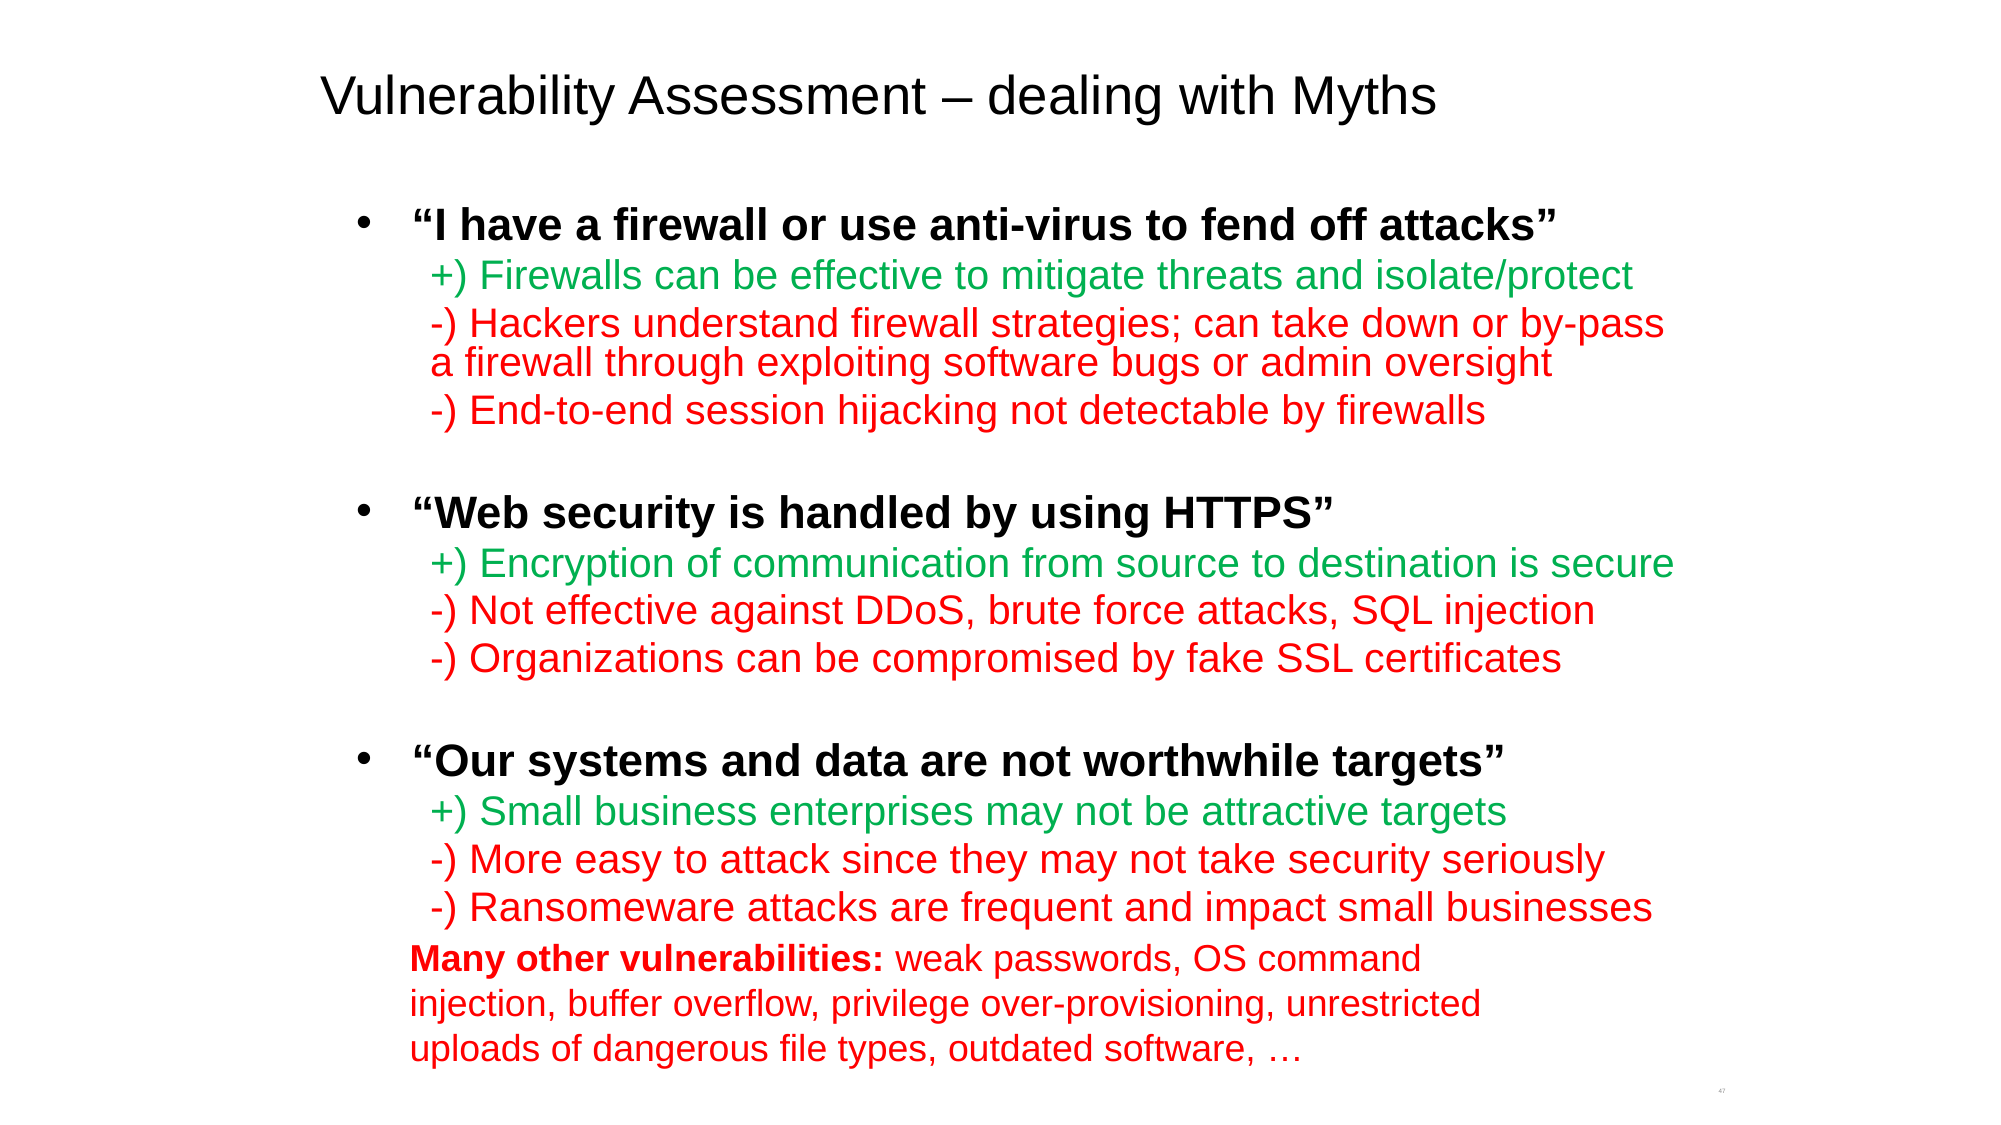

# Vulnerability Assessment – dealing with Myths
“I have a firewall or use anti-virus to fend off attacks”
+) Firewalls can be effective to mitigate threats and isolate/protect
-) Hackers understand firewall strategies; can take down or by-pass a firewall through exploiting software bugs or admin oversight
-) End-to-end session hijacking not detectable by firewalls

“Web security is handled by using HTTPS”
+) Encryption of communication from source to destination is secure
-) Not effective against DDoS, brute force attacks, SQL injection
-) Organizations can be compromised by fake SSL certificates

“Our systems and data are not worthwhile targets”
+) Small business enterprises may not be attractive targets
-) More easy to attack since they may not take security seriously
-) Ransomeware attacks are frequent and impact small businesses

Minimum human supervision
Many other vulnerabilities: weak passwords, OS command injection, buffer overflow, privilege over-provisioning, unrestricted uploads of dangerous file types, outdated software, …
47